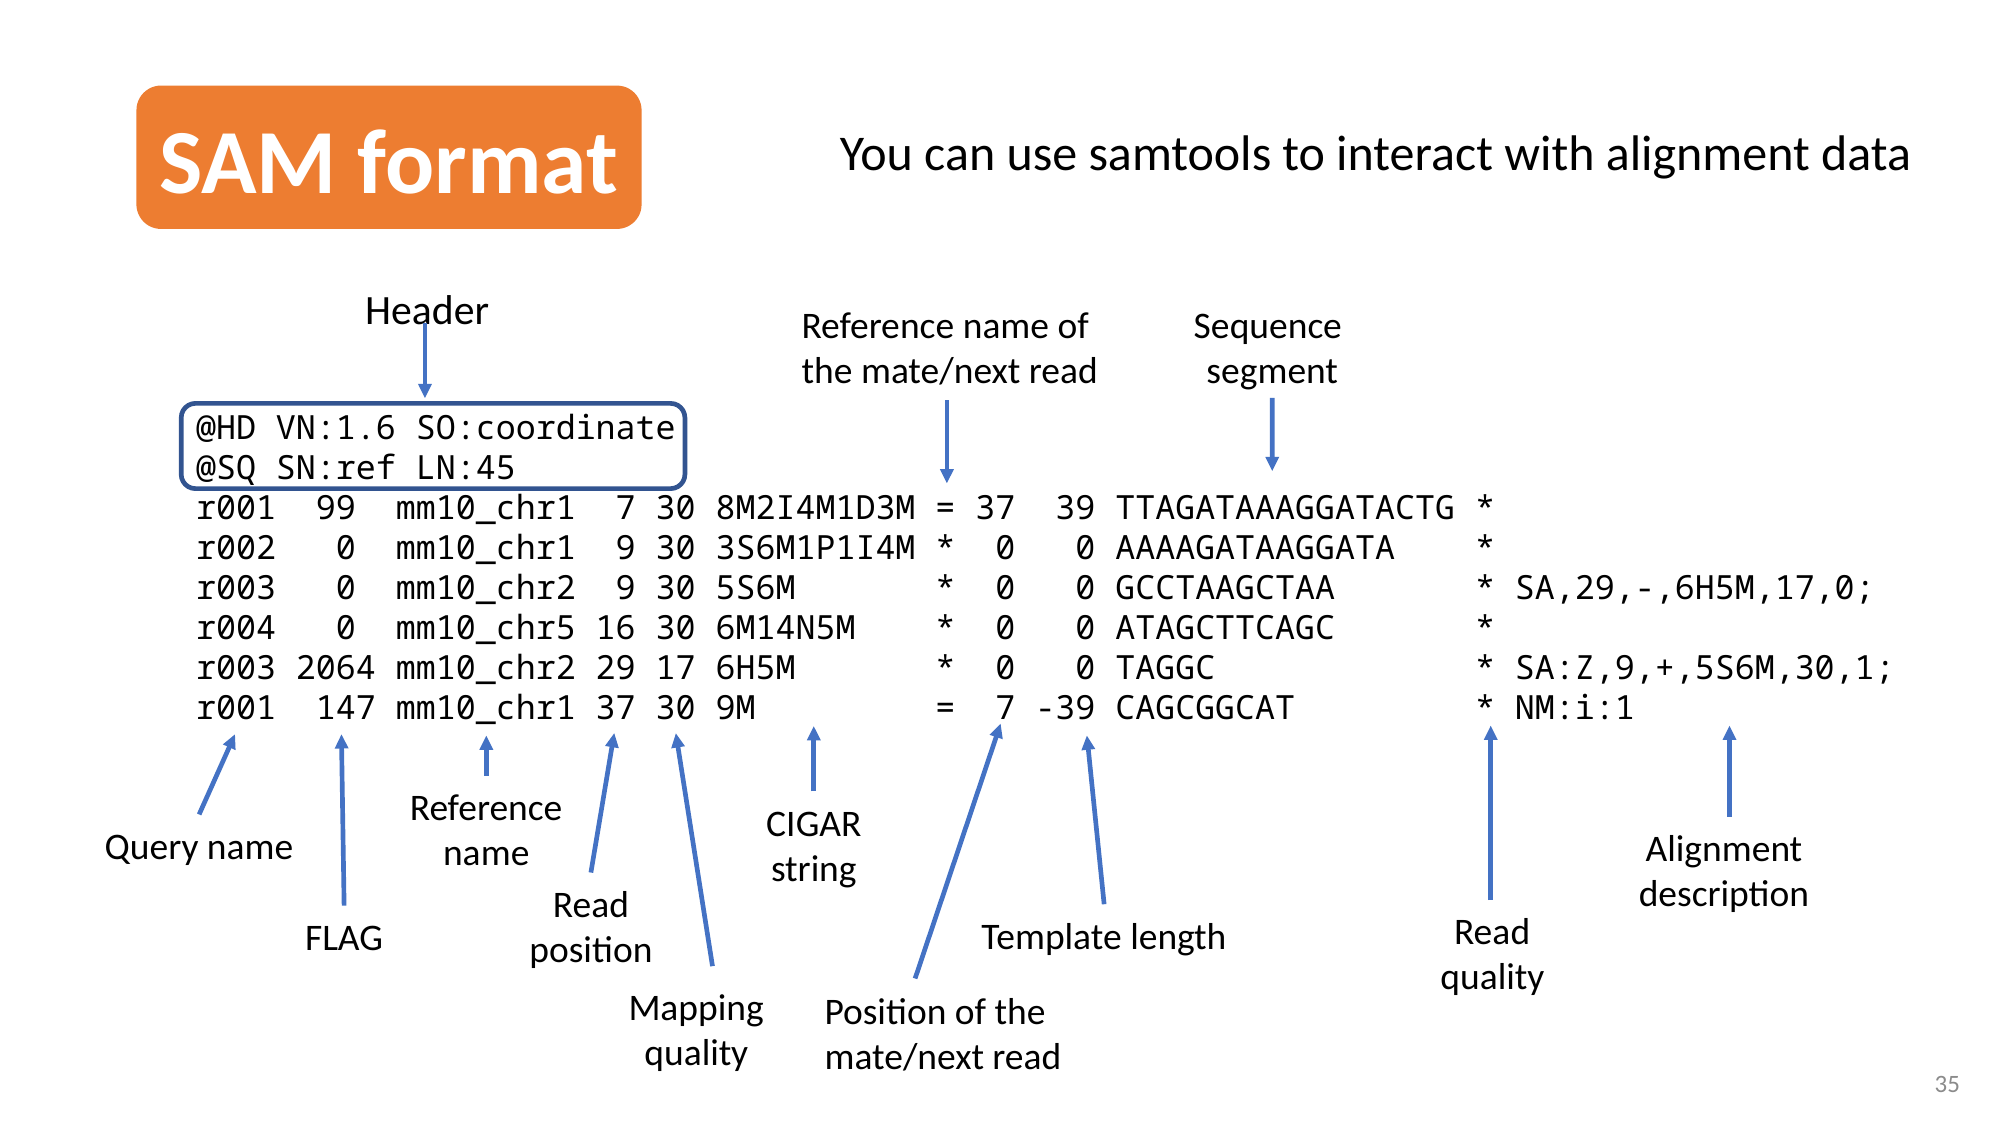

SAM format
You can use samtools to interact with alignment data
Header
Sequence
segment
Reference name of
the mate/next read
@HD VN:1.6 SO:coordinate
@SQ SN:ref LN:45
r001  99  mm10_chr1  7 30 8M2I4M1D3M = 37  39 TTAGATAAAGGATACTG *
r002   0  mm10_chr1  9 30 3S6M1P1I4M *  0   0 AAAAGATAAGGATA    *
r003   0  mm10_chr2  9 30 5S6M       *  0   0 GCCTAAGCTAA       * SA,29,-,6H5M,17,0;
r004   0  mm10_chr5 16 30 6M14N5M    *  0   0 ATAGCTTCAGC       *
r003 2064 mm10_chr2 29 17 6H5M       *  0   0 TAGGC             * SA:Z,9,+,5S6M,30,1;
r001  147 mm10_chr1 37 30 9M         =  7 -39 CAGCGGCAT         * NM:i:1

Reference
name
CIGAR string
Query name
Alignment
description
Read
position
Read
quality
Template length
FLAG
Mapping
quality
Position of the
mate/next read
35